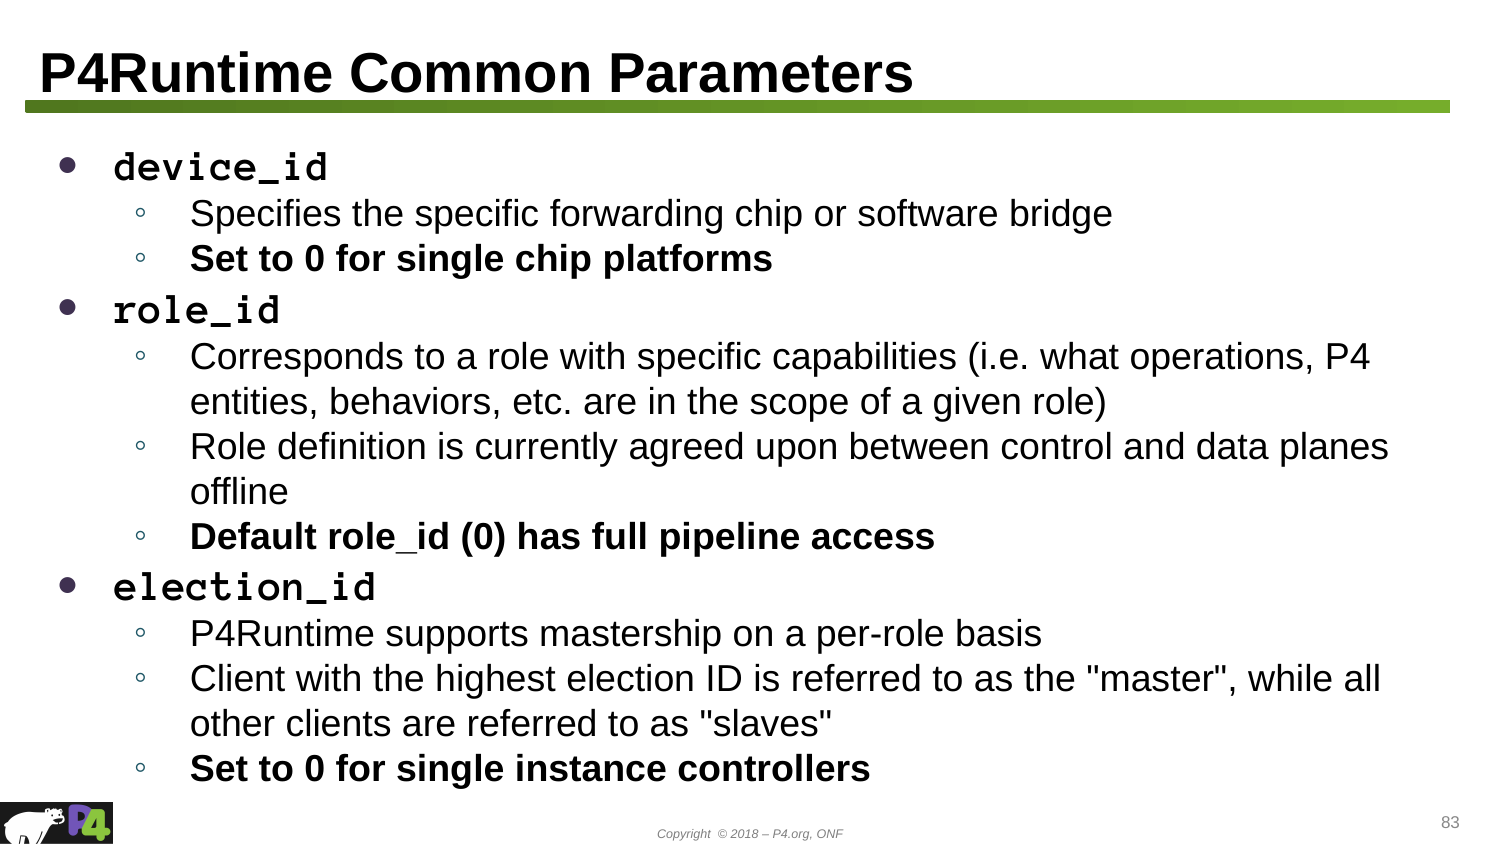

# P4Runtime Common Parameters
device_id
Specifies the specific forwarding chip or software bridge
Set to 0 for single chip platforms
role_id
Corresponds to a role with specific capabilities (i.e. what operations, P4 entities, behaviors, etc. are in the scope of a given role)
Role definition is currently agreed upon between control and data planes offline
Default role_id (0) has full pipeline access
election_id
P4Runtime supports mastership on a per-role basis
Client with the highest election ID is referred to as the "master", while all other clients are referred to as "slaves"
Set to 0 for single instance controllers
83